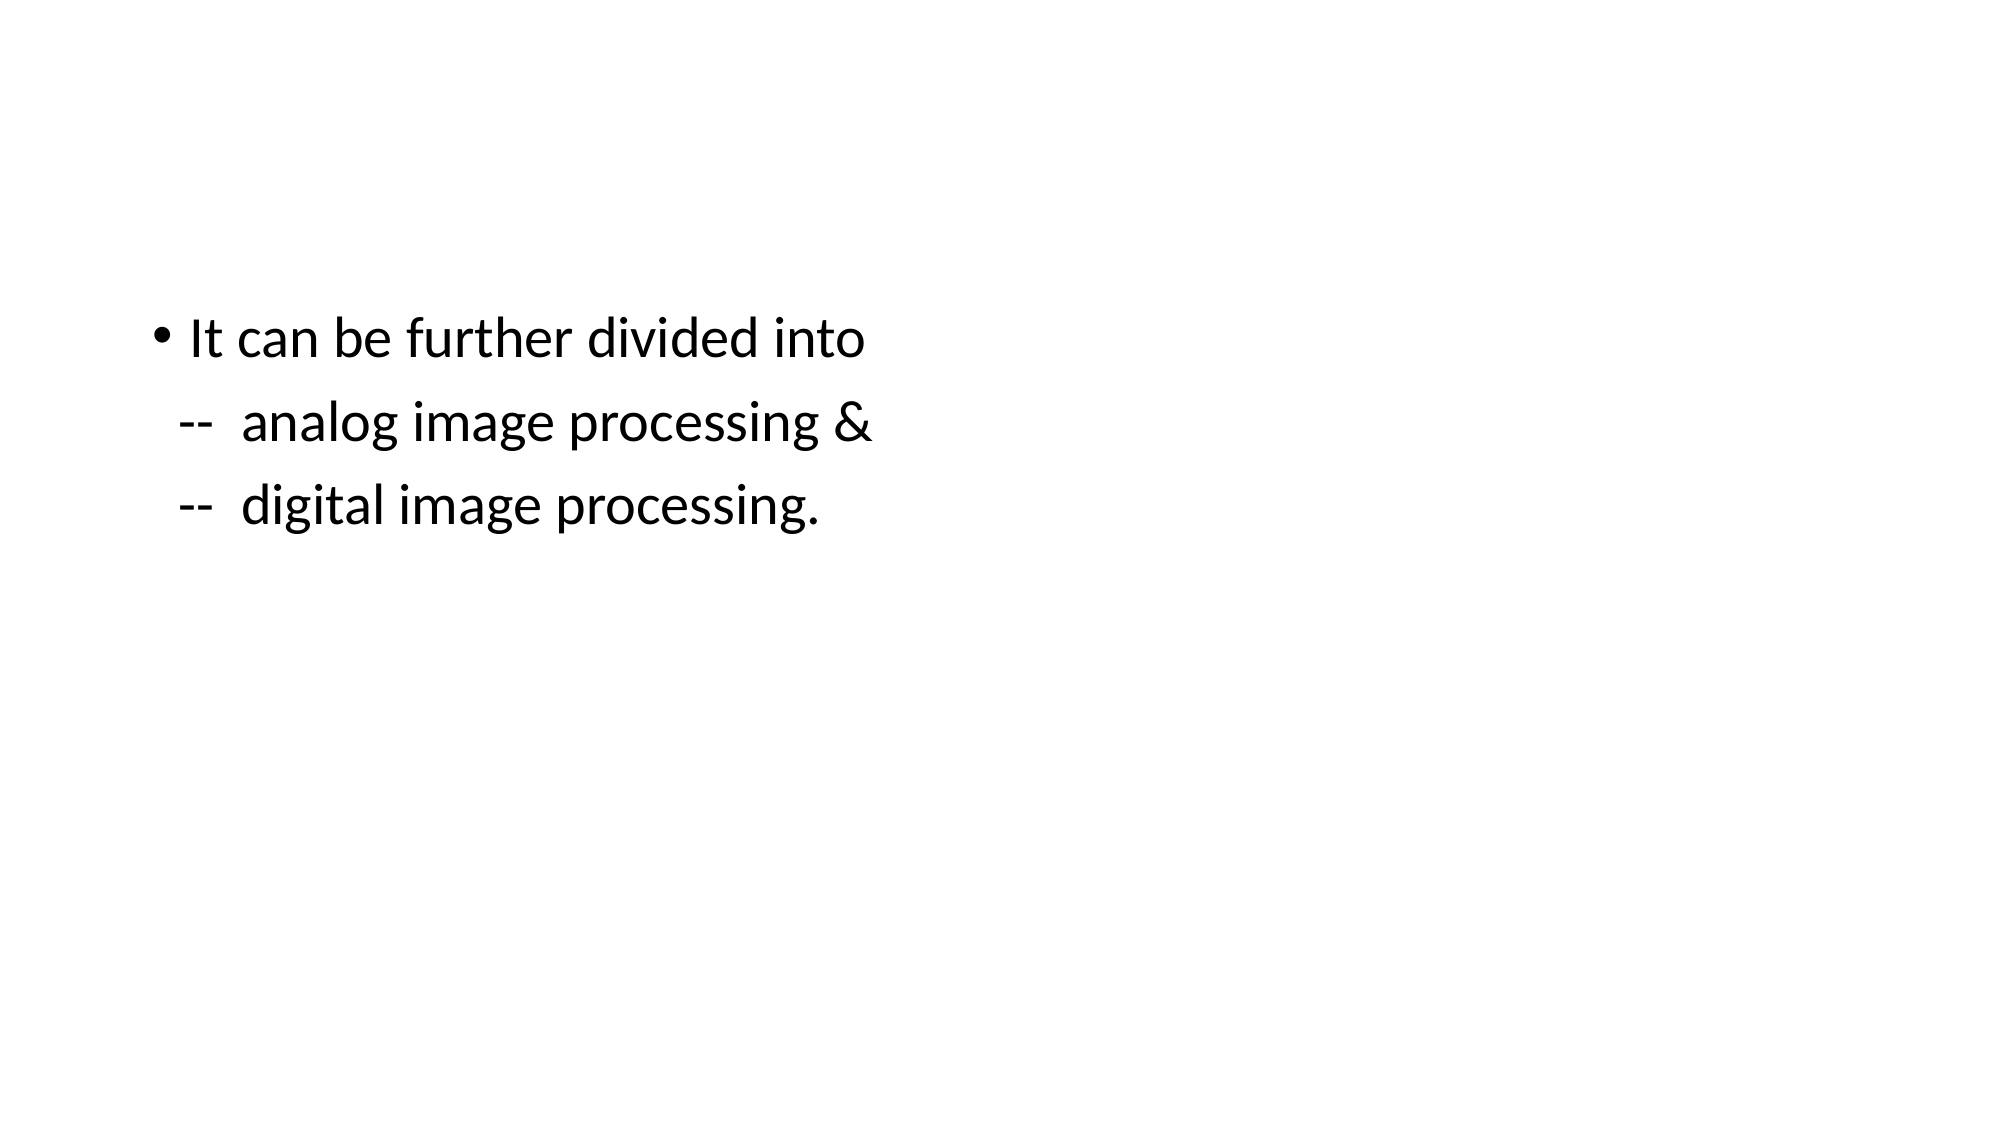

#
It can be further divided into
  --  analog image processing &
  --  digital image processing.